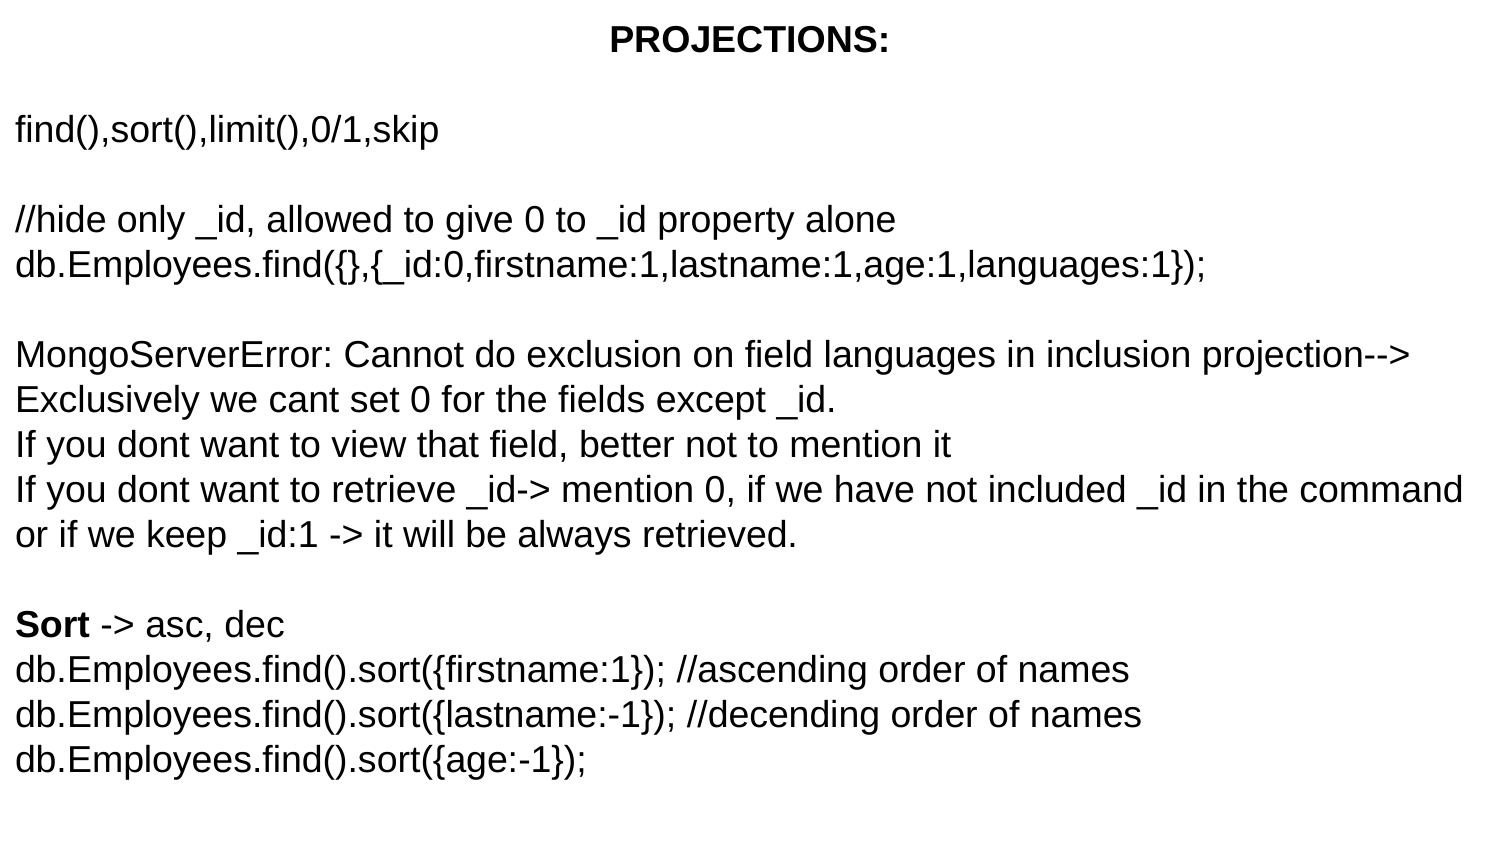

PROJECTIONS:

find(),sort(),limit(),0/1,skip

//hide only _id, allowed to give 0 to _id property alone
db.Employees.find({},{_id:0,firstname:1,lastname:1,age:1,languages:1});

MongoServerError: Cannot do exclusion on field languages in inclusion projection--> Exclusively we cant set 0 for the fields except _id.
If you dont want to view that field, better not to mention it
If you dont want to retrieve _id-> mention 0, if we have not included _id in the command or if we keep _id:1 -> it will be always retrieved.

Sort -> asc, dec
db.Employees.find().sort({firstname:1}); //ascending order of names
db.Employees.find().sort({lastname:-1}); //decending order of names
db.Employees.find().sort({age:-1});